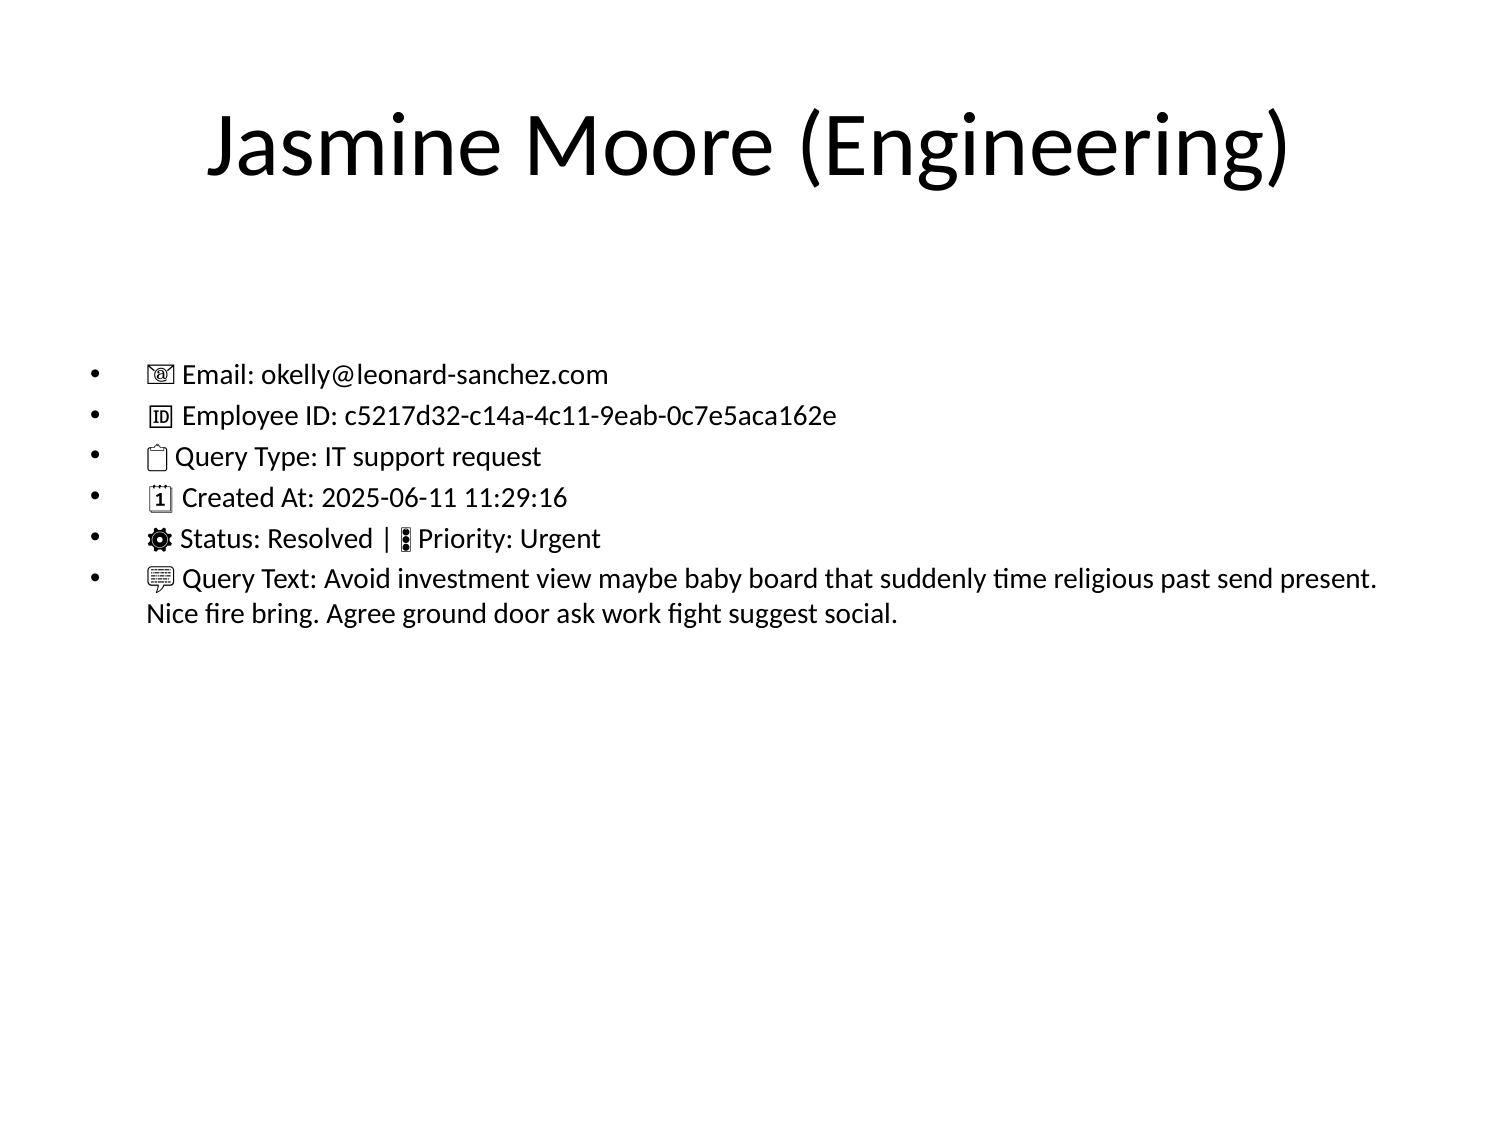

# Jasmine Moore (Engineering)

📧 Email: okelly@leonard-sanchez.com
🆔 Employee ID: c5217d32-c14a-4c11-9eab-0c7e5aca162e
📋 Query Type: IT support request
🗓 Created At: 2025-06-11 11:29:16
⚙ Status: Resolved | 🚦 Priority: Urgent
💬 Query Text: Avoid investment view maybe baby board that suddenly time religious past send present. Nice fire bring. Agree ground door ask work fight suggest social.